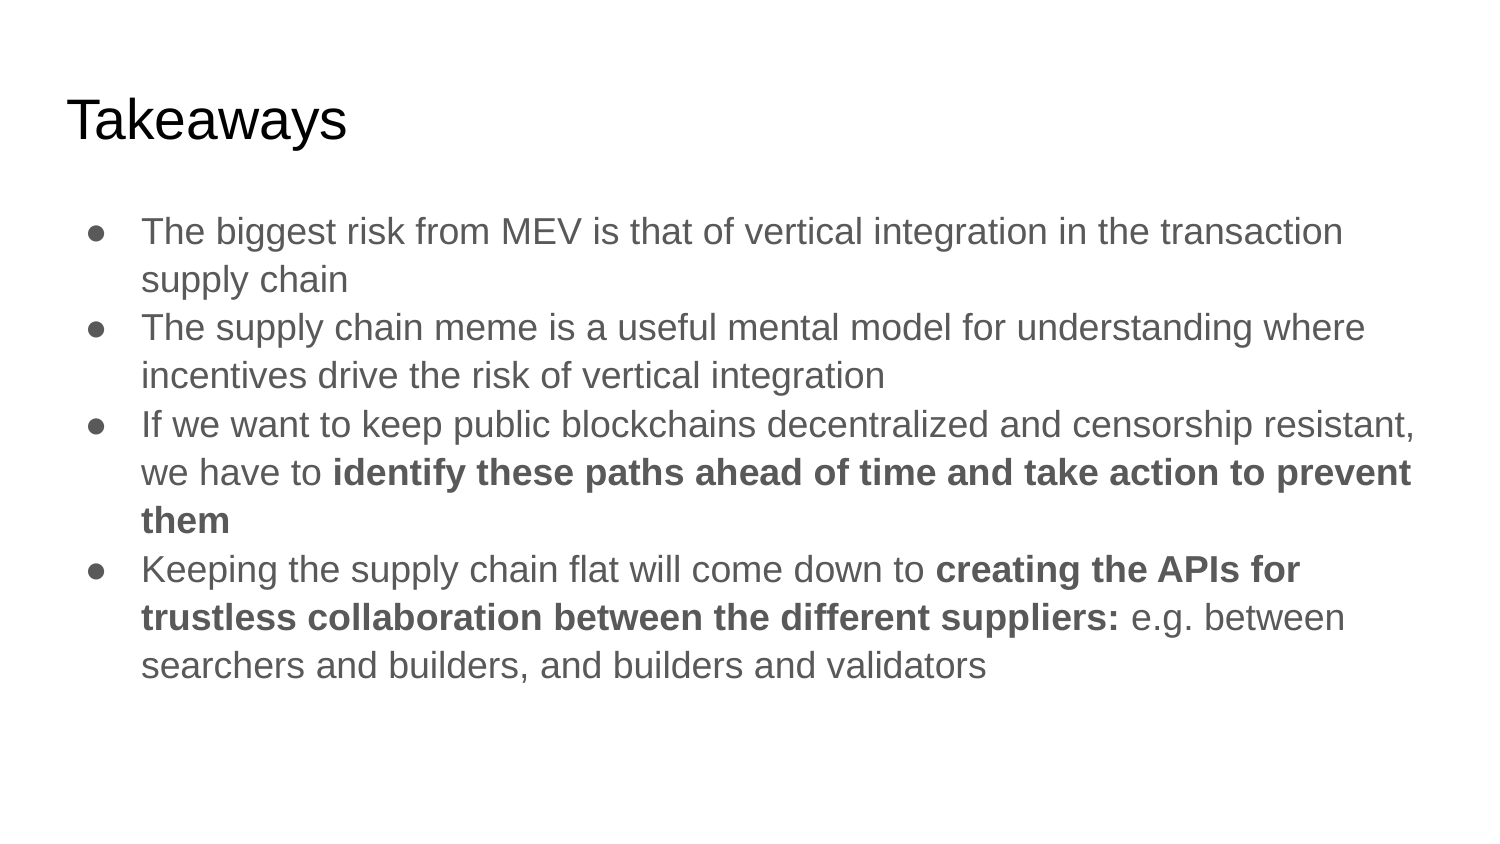

# Takeaways
The biggest risk from MEV is that of vertical integration in the transaction supply chain
The supply chain meme is a useful mental model for understanding where incentives drive the risk of vertical integration
If we want to keep public blockchains decentralized and censorship resistant, we have to identify these paths ahead of time and take action to prevent them
Keeping the supply chain flat will come down to creating the APIs for trustless collaboration between the different suppliers: e.g. between searchers and builders, and builders and validators